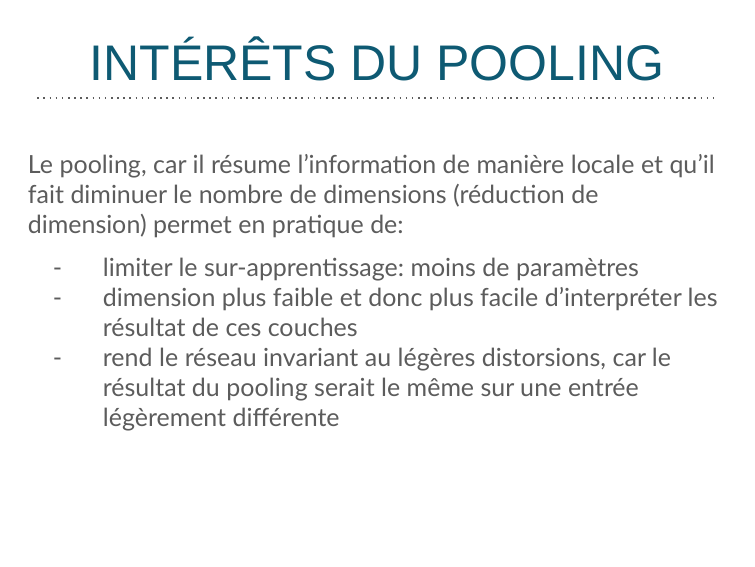

# INTÉRÊTS DU POOLING

Le pooling, car il résume l’information de manière locale et qu’il fait diminuer le nombre de dimensions (réduction de dimension) permet en pratique de:
limiter le sur-apprentissage: moins de paramètres
dimension plus faible et donc plus facile d’interpréter les résultat de ces couches
rend le réseau invariant au légères distorsions, car le résultat du pooling serait le même sur une entrée légèrement différente